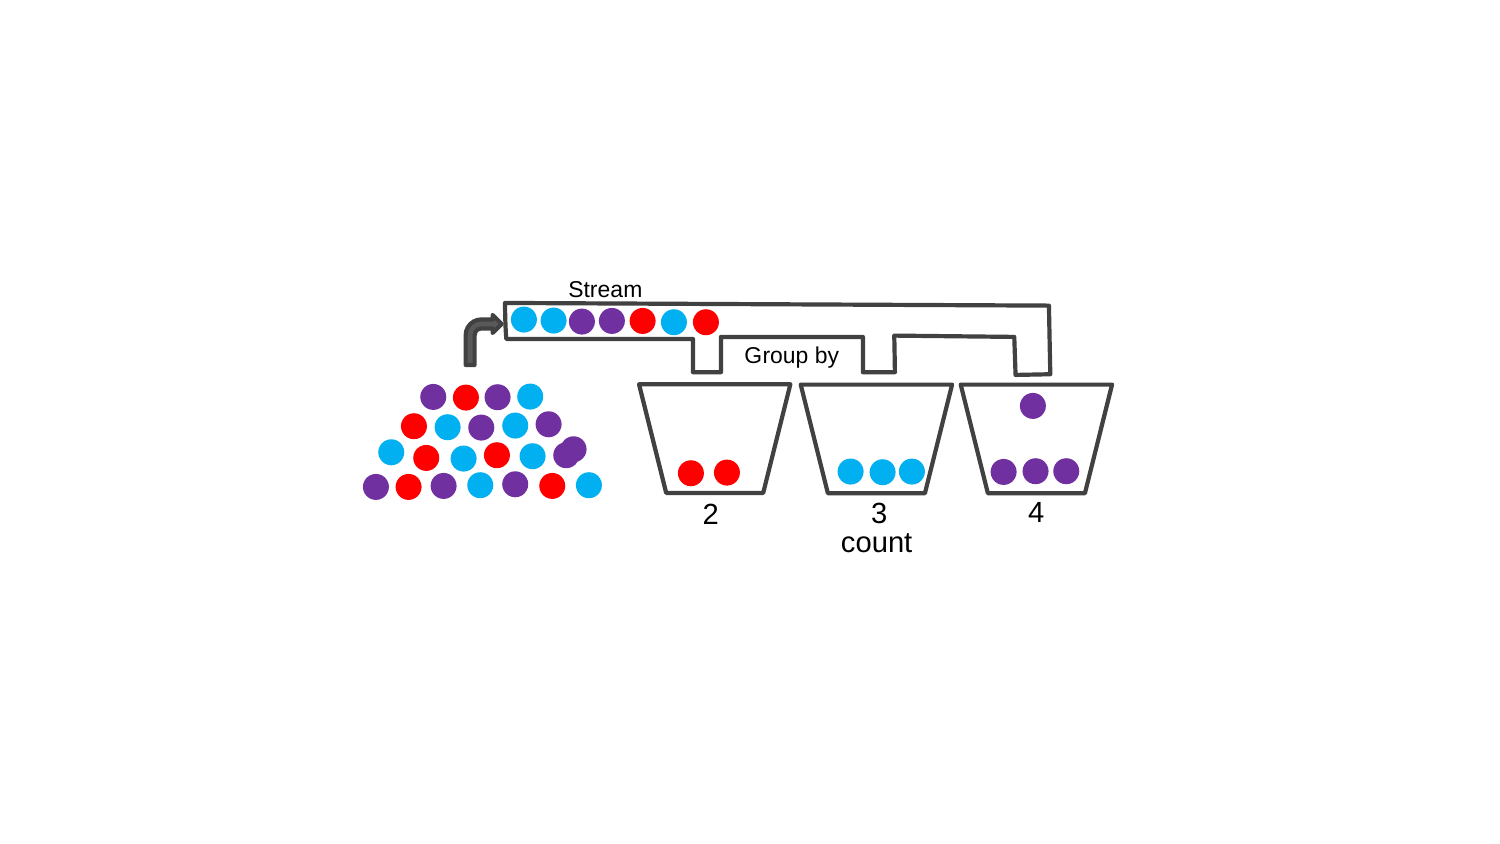

Stream

Group by

4
3
2
count